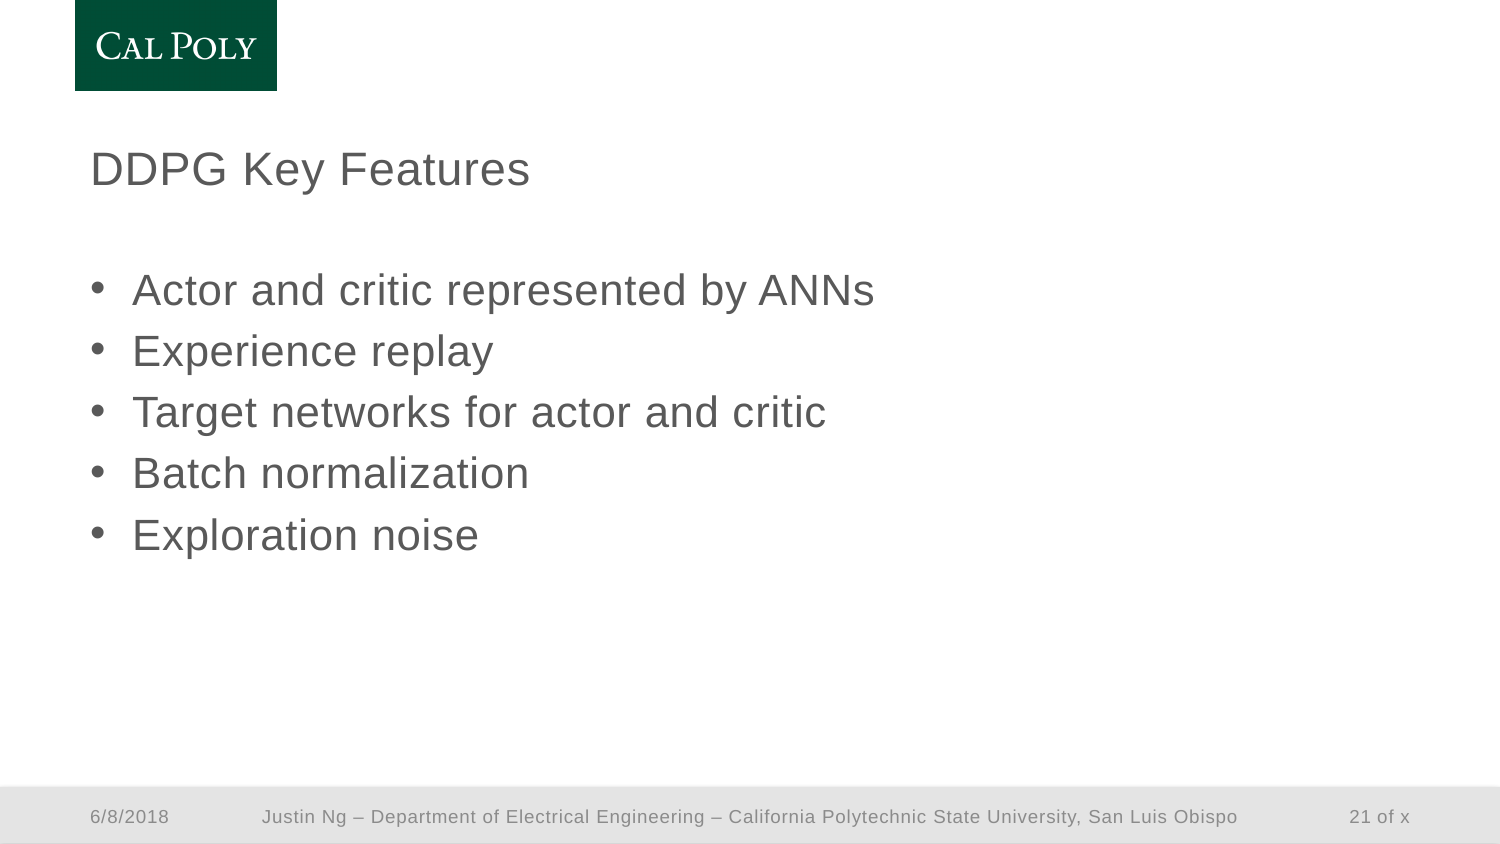

# DDPG Key Features
Actor and critic represented by ANNs
Experience replay
Target networks for actor and critic
Batch normalization
Exploration noise
Justin Ng – Department of Electrical Engineering – California Polytechnic State University, San Luis Obispo
6/8/2018
21